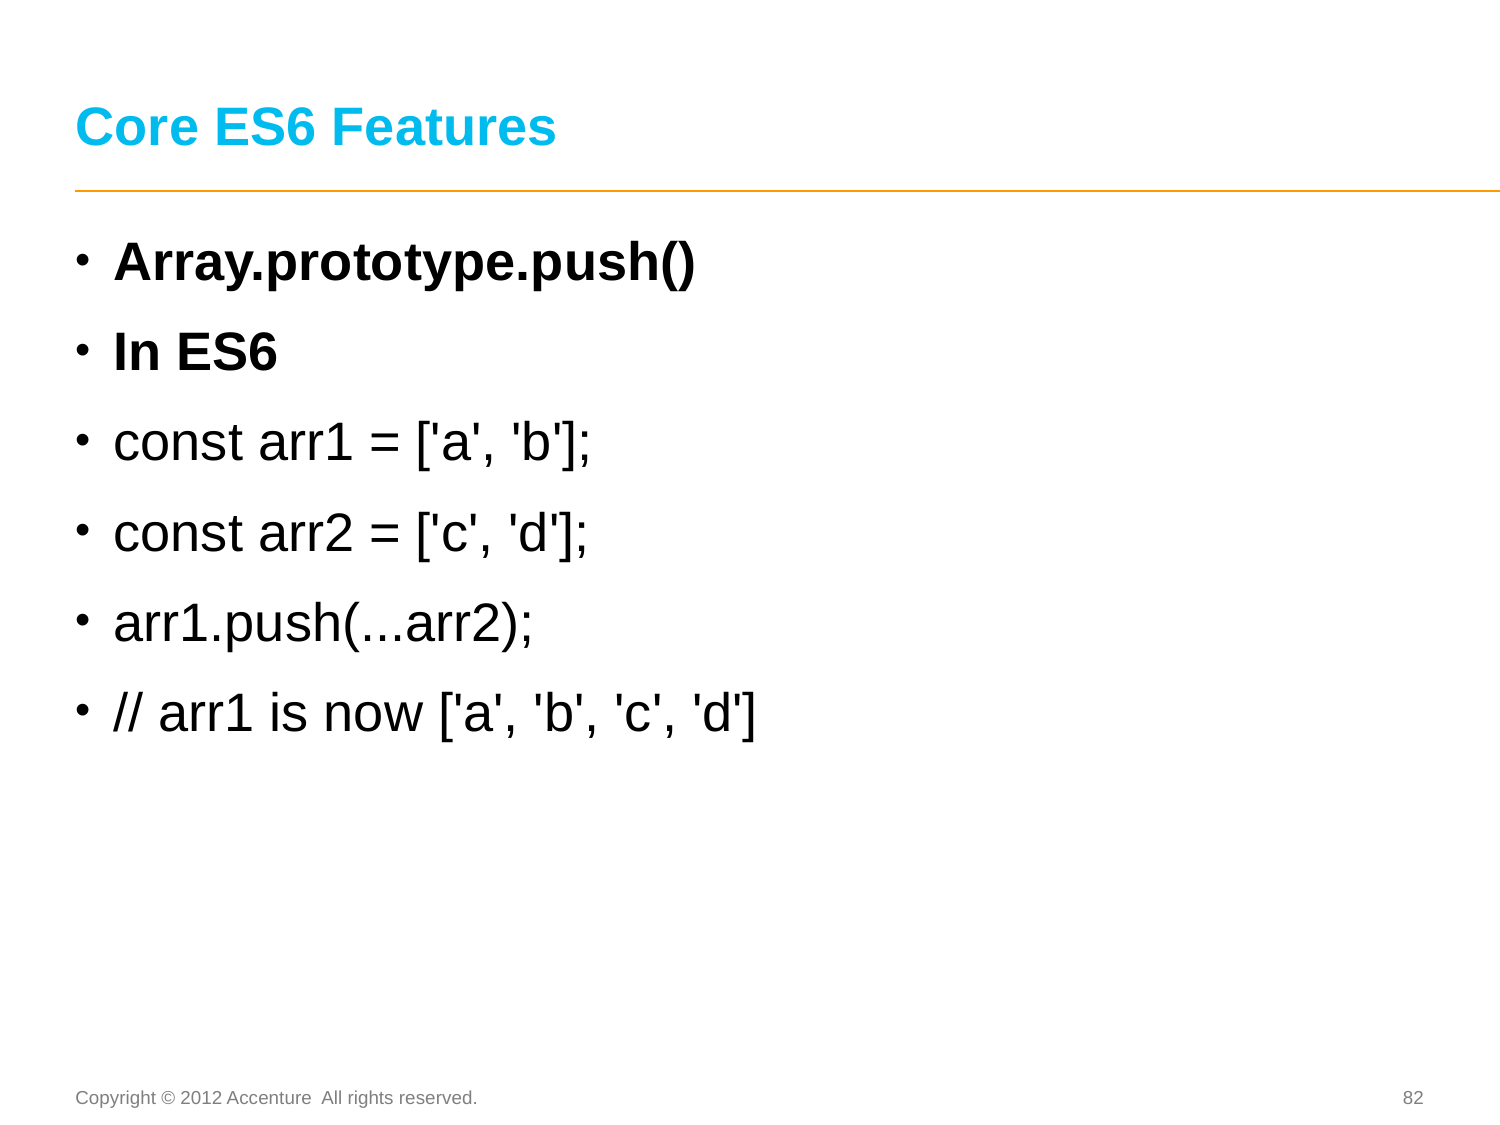

# Core ES6 Features
Array.prototype.push()
In ES6
const arr1 = ['a', 'b'];
const arr2 = ['c', 'd'];
arr1.push(...arr2);
// arr1 is now ['a', 'b', 'c', 'd']